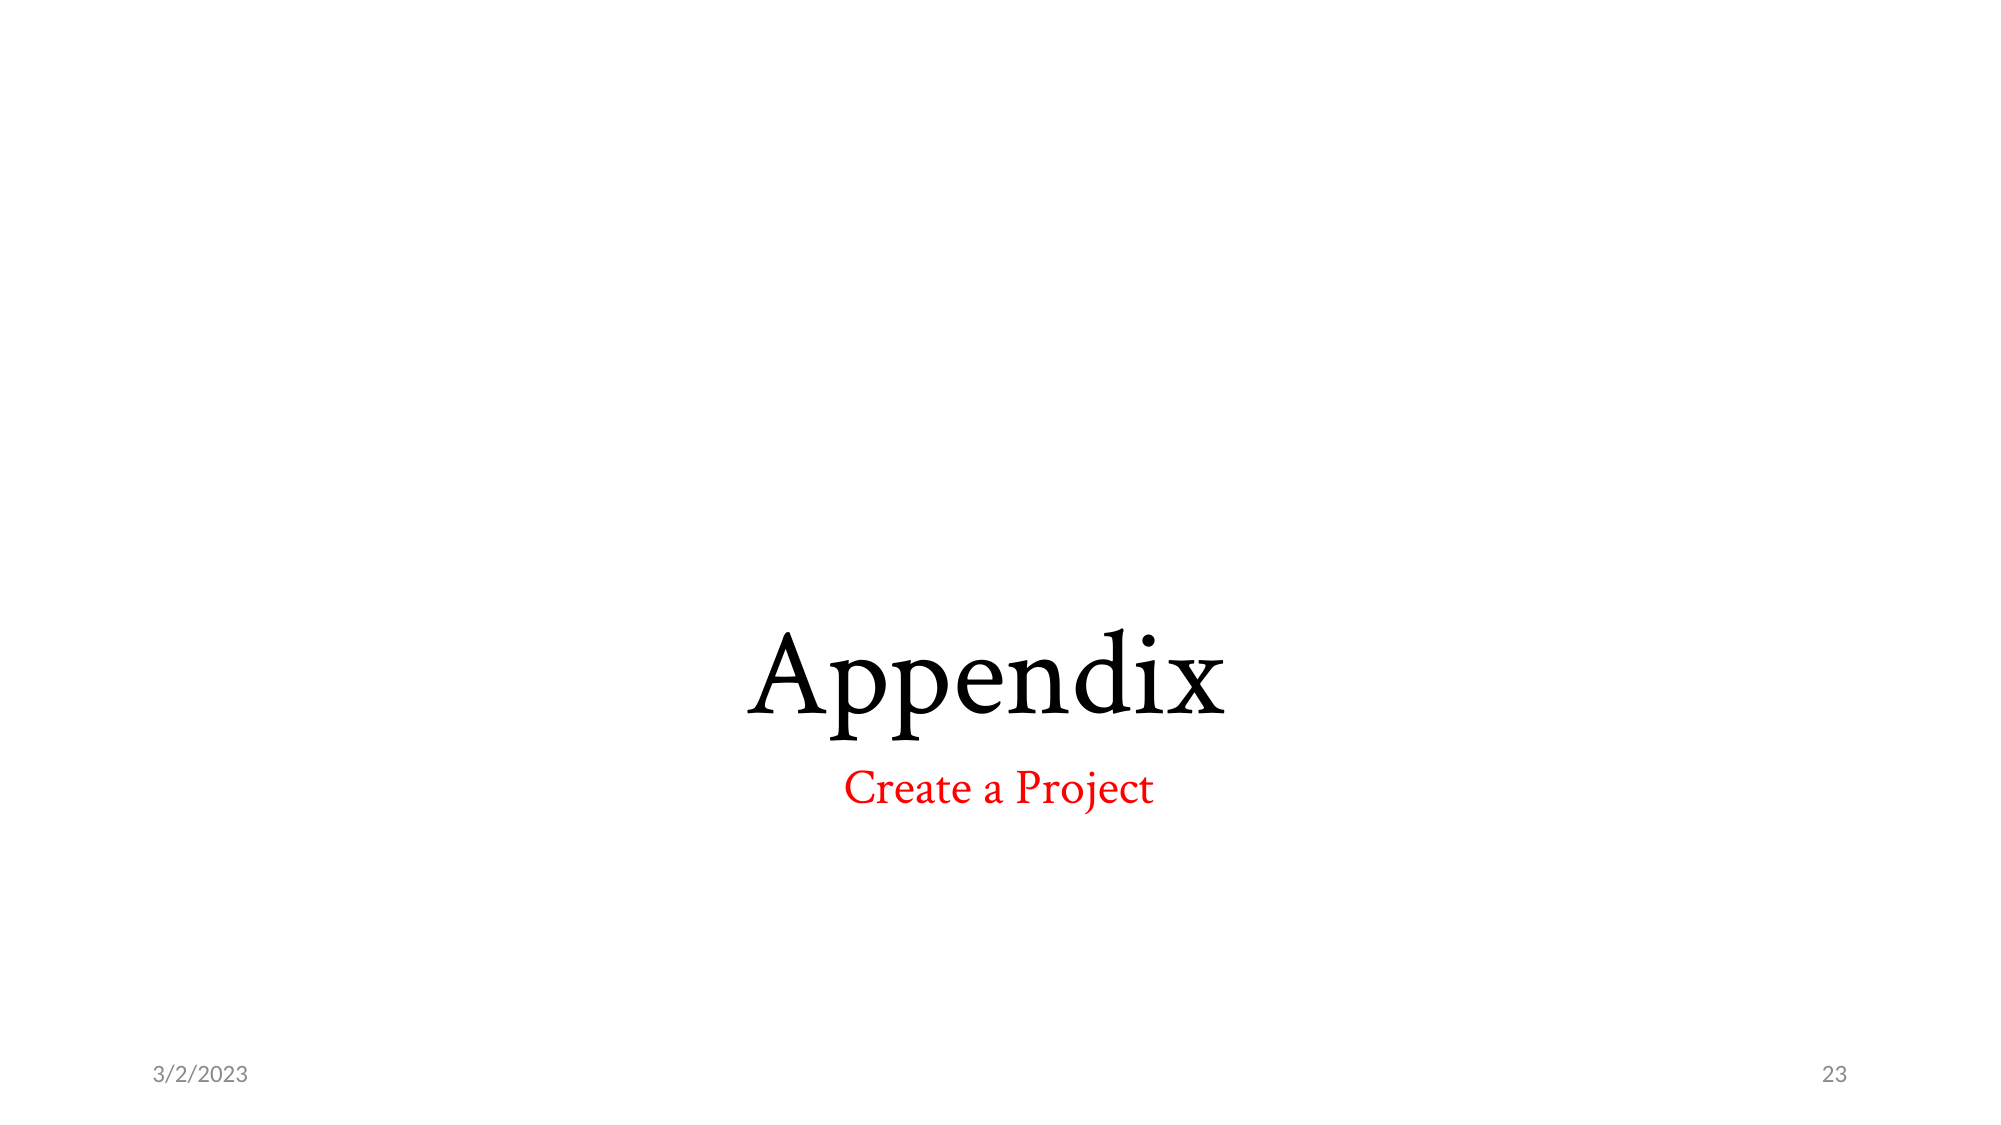

# Appendix
Create a Project
3/2/2023
23